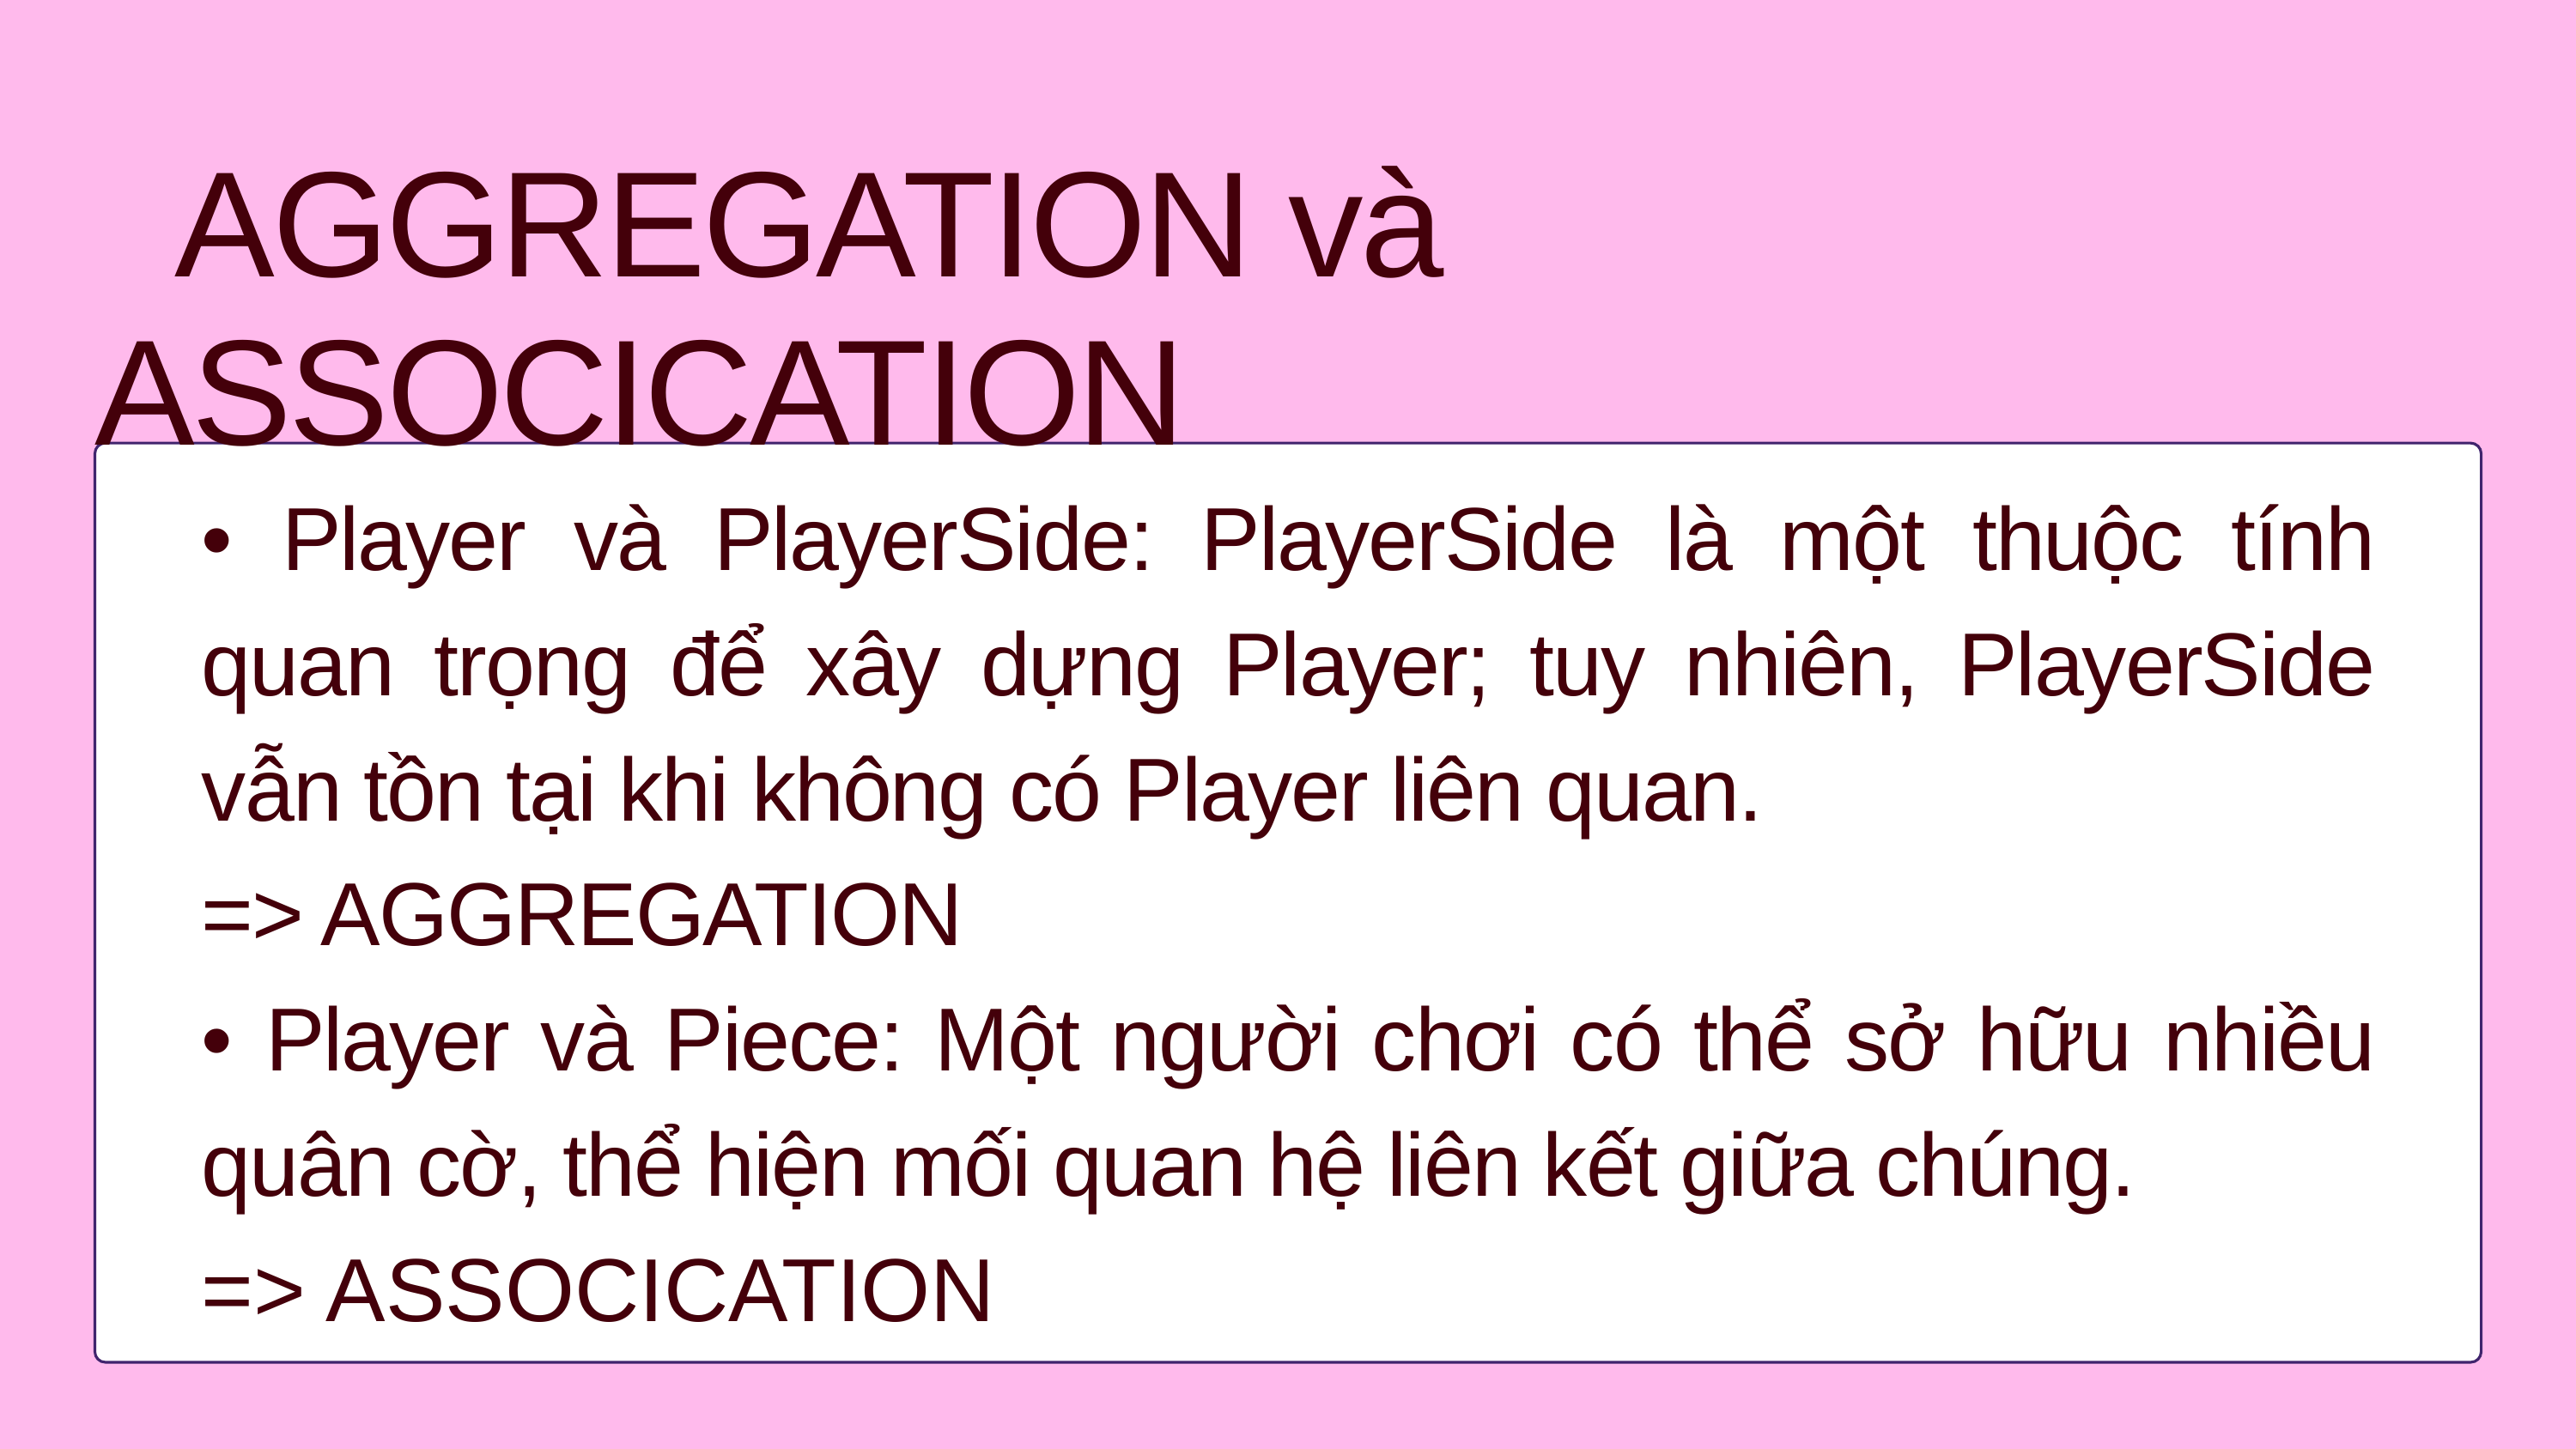

AGGREGATION và ASSOCICATION

• Player và PlayerSide: PlayerSide là một thuộc tính quan trọng để xây dựng Player; tuy nhiên, PlayerSide vẫn tồn tại khi không có Player liên quan.
=> AGGREGATION
• Player và Piece: Một người chơi có thể sở hữu nhiều quân cờ, thể hiện mối quan hệ liên kết giữa chúng.
=> ASSOCICATION